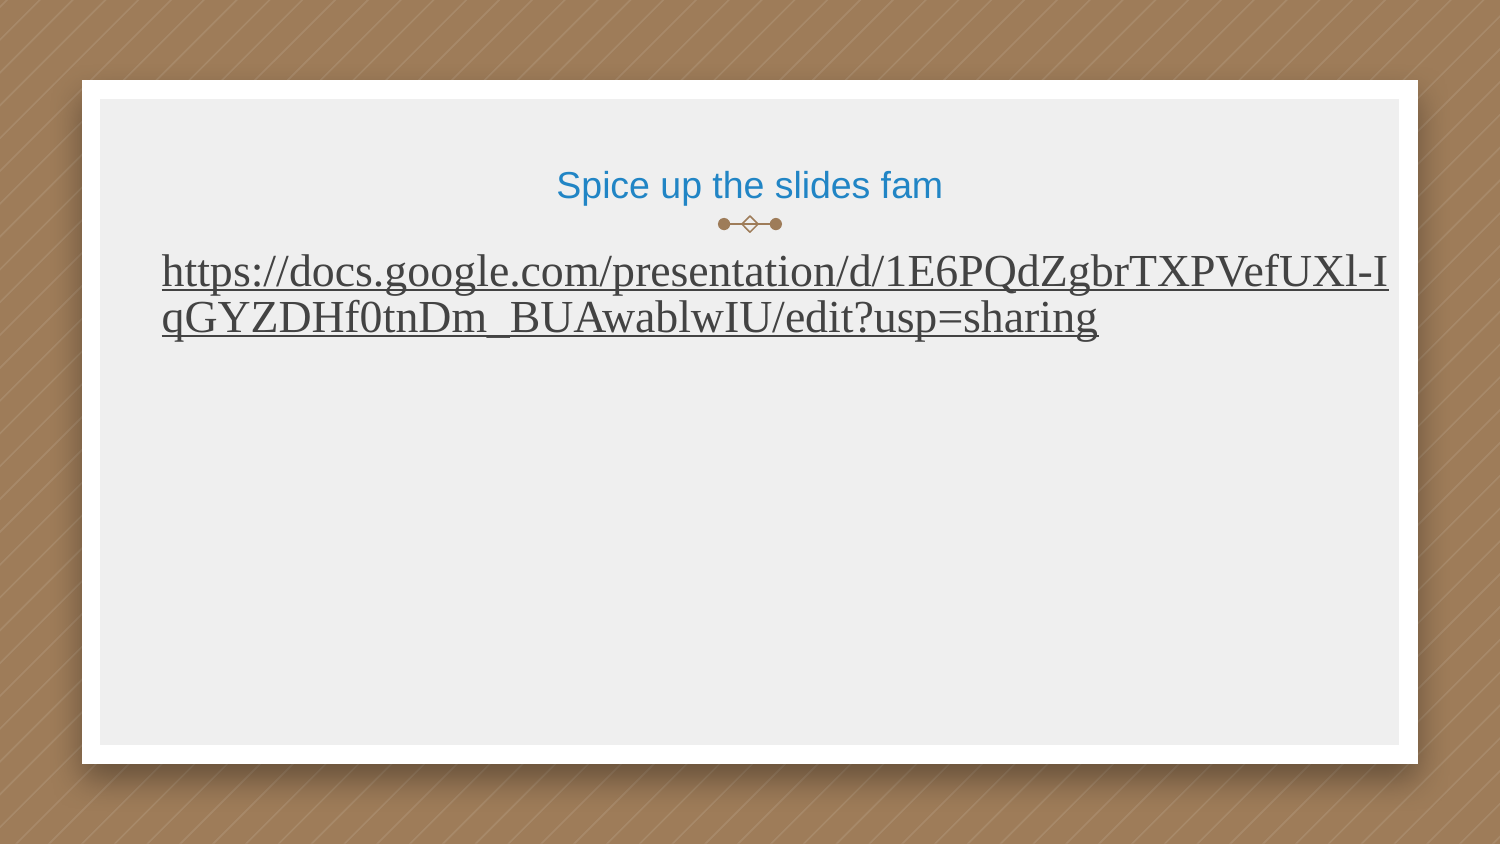

# Spice up the slides fam
https://docs.google.com/presentation/d/1E6PQdZgbrTXPVefUXl-IqGYZDHf0tnDm_BUAwablwIU/edit?usp=sharing